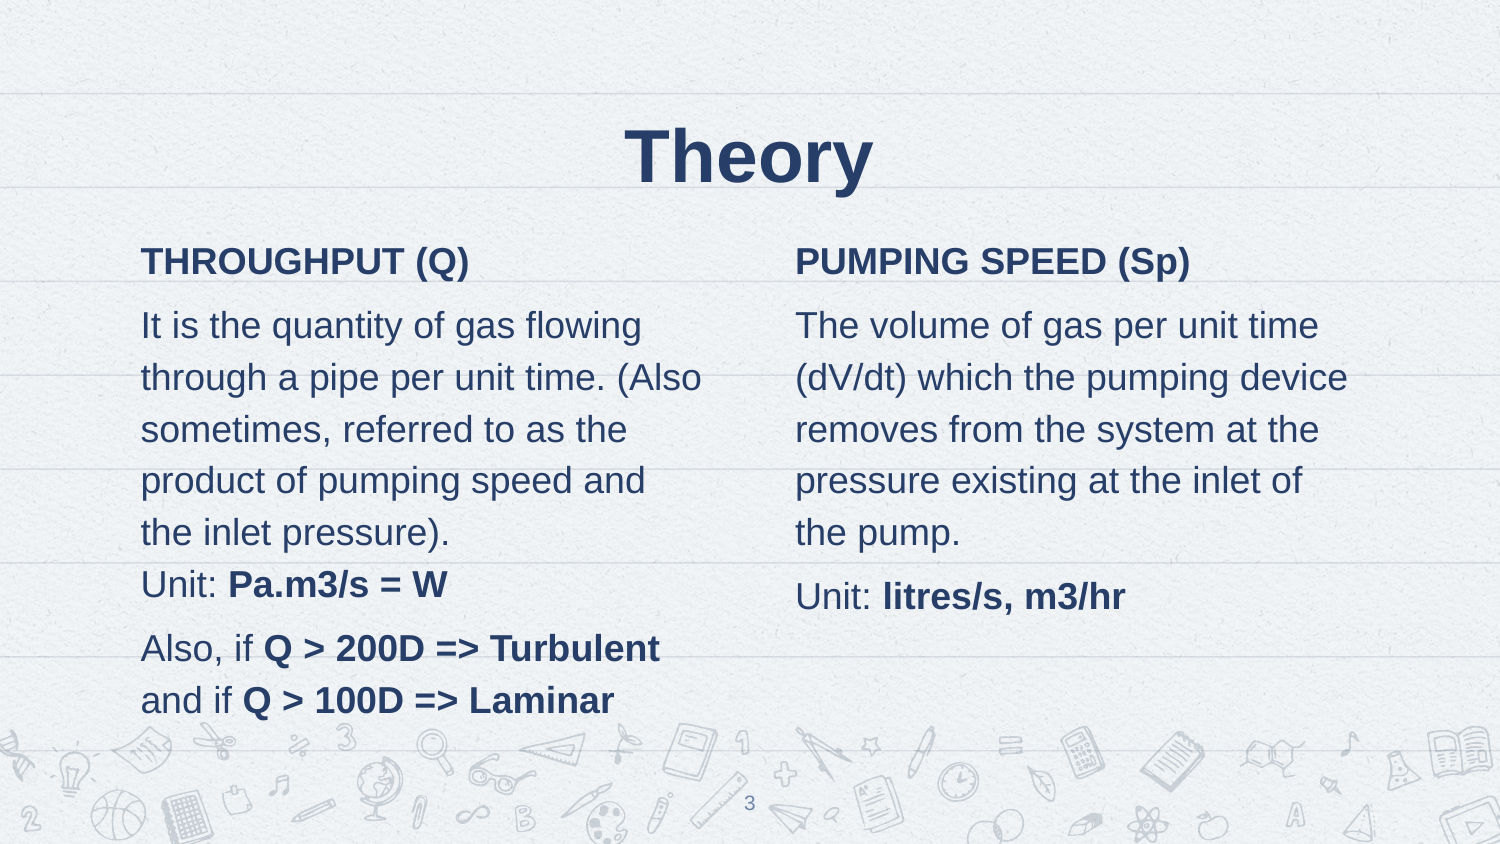

# Theory
THROUGHPUT (Q)
It is the quantity of gas flowing through a pipe per unit time. (Also sometimes, referred to as the product of pumping speed and the inlet pressure).
Unit: Pa.m3/s = W
Also, if Q > 200D => Turbulent and if Q > 100D => Laminar

PUMPING SPEED (Sp)
The volume of gas per unit time (dV/dt) which the pumping device removes from the system at the pressure existing at the inlet of the pump.
Unit: litres/s, m3/hr

3